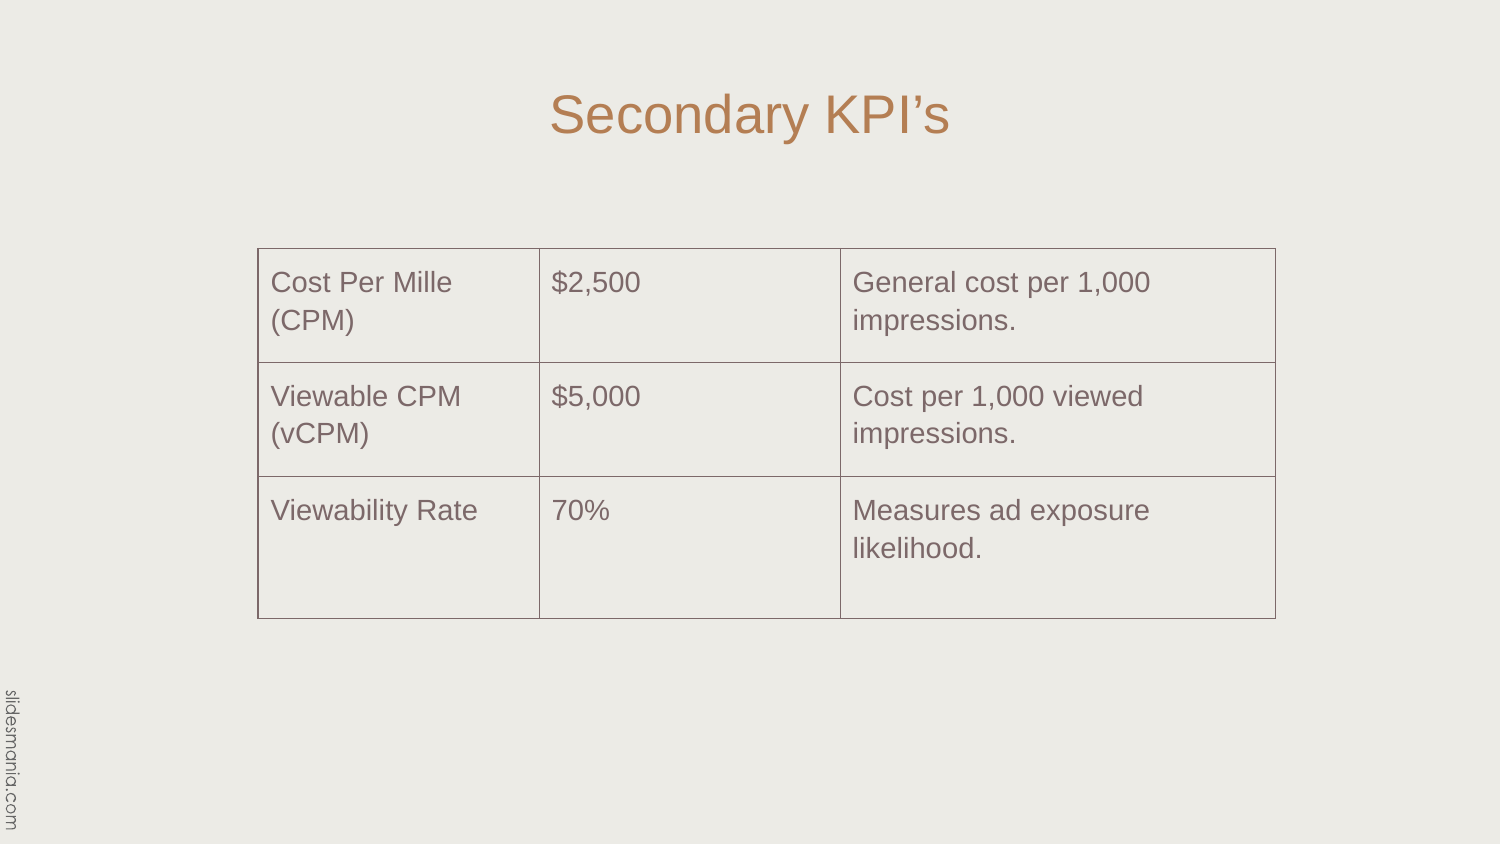

# Secondary KPI’s
| Cost Per Mille (CPM) | $2,500 | General cost per 1,000 impressions. |
| --- | --- | --- |
| Viewable CPM (vCPM) | $5,000 | Cost per 1,000 viewed impressions. |
| Viewability Rate | 70% | Measures ad exposure likelihood. |